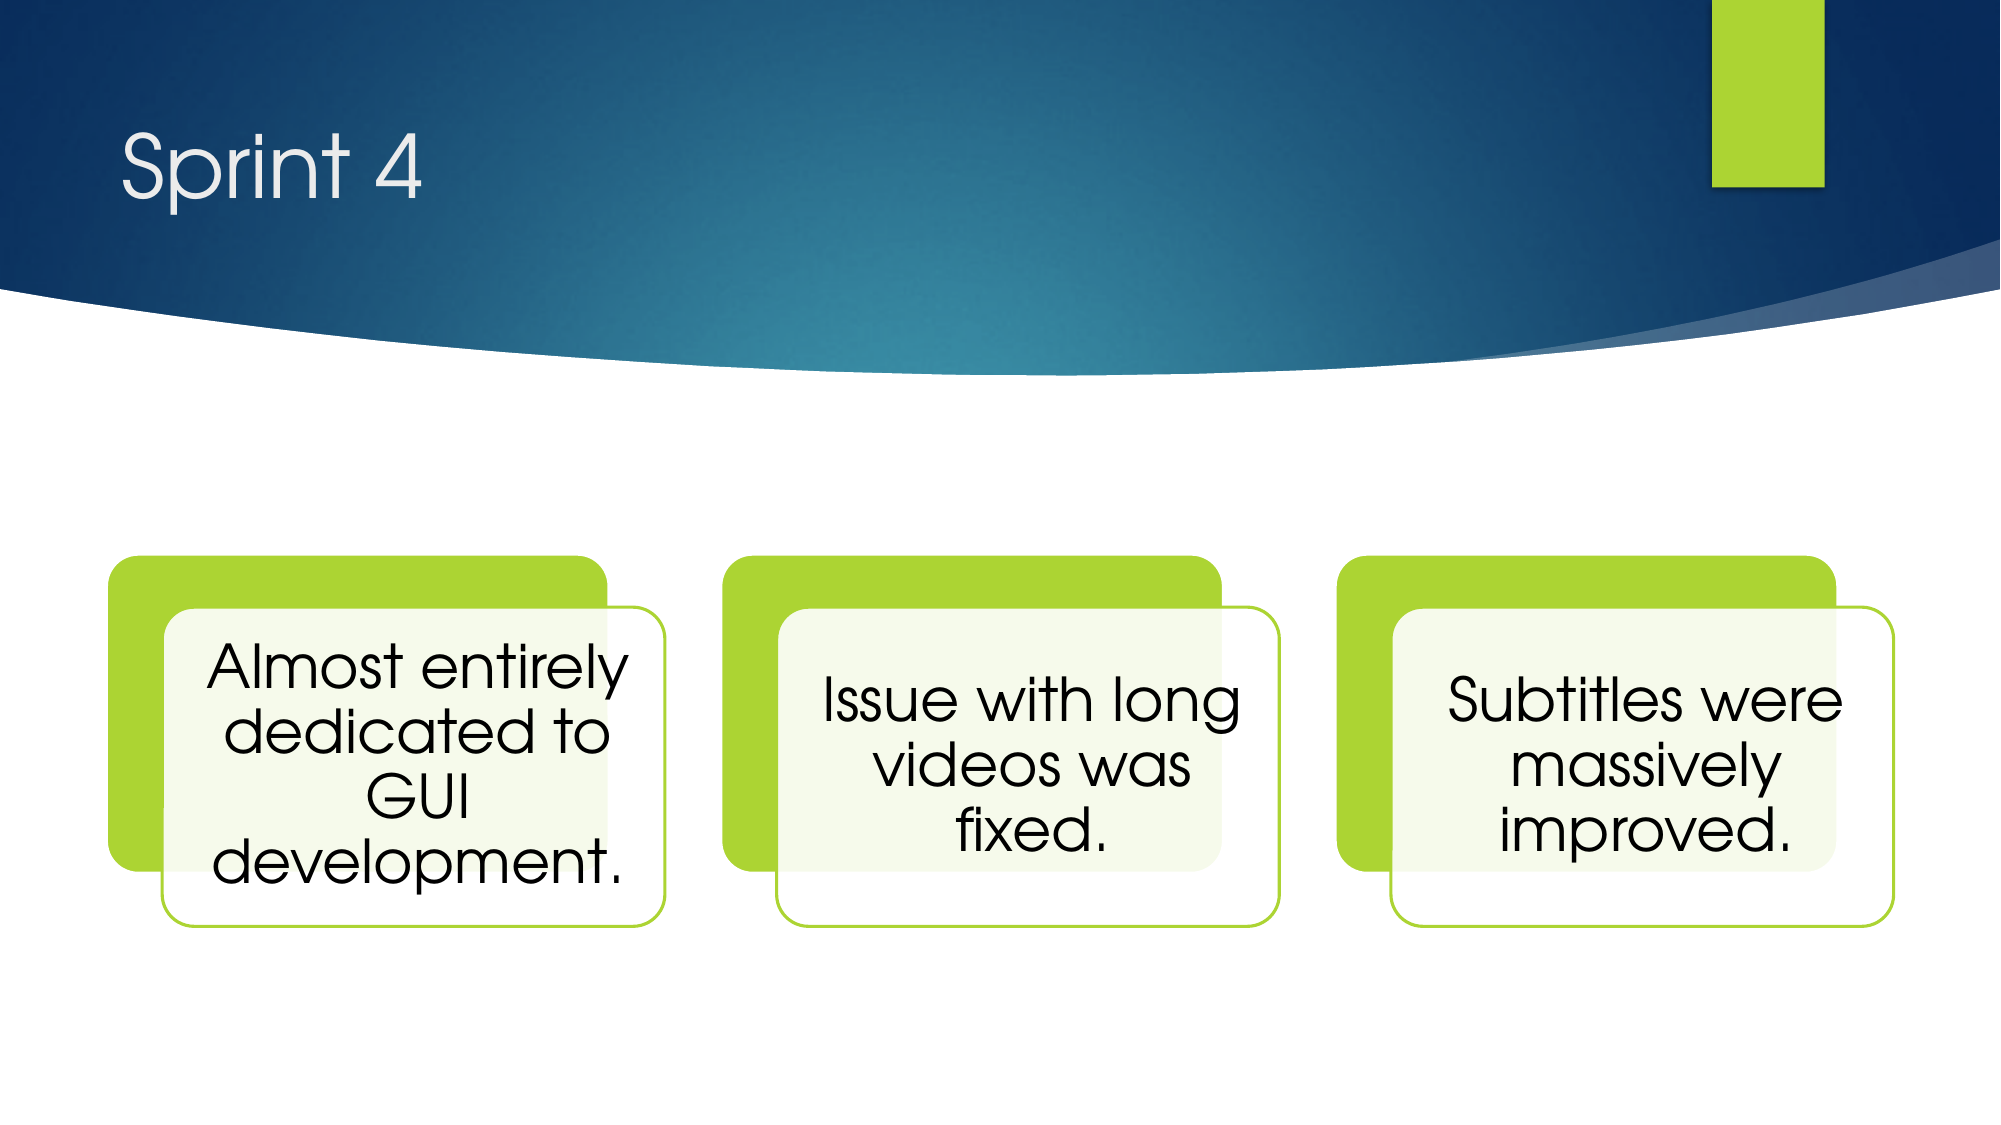

# Sprint 4

Almost entirely dedicated to GUI development.
Issue with long videos was fixed.
Subtitles were massively improved.